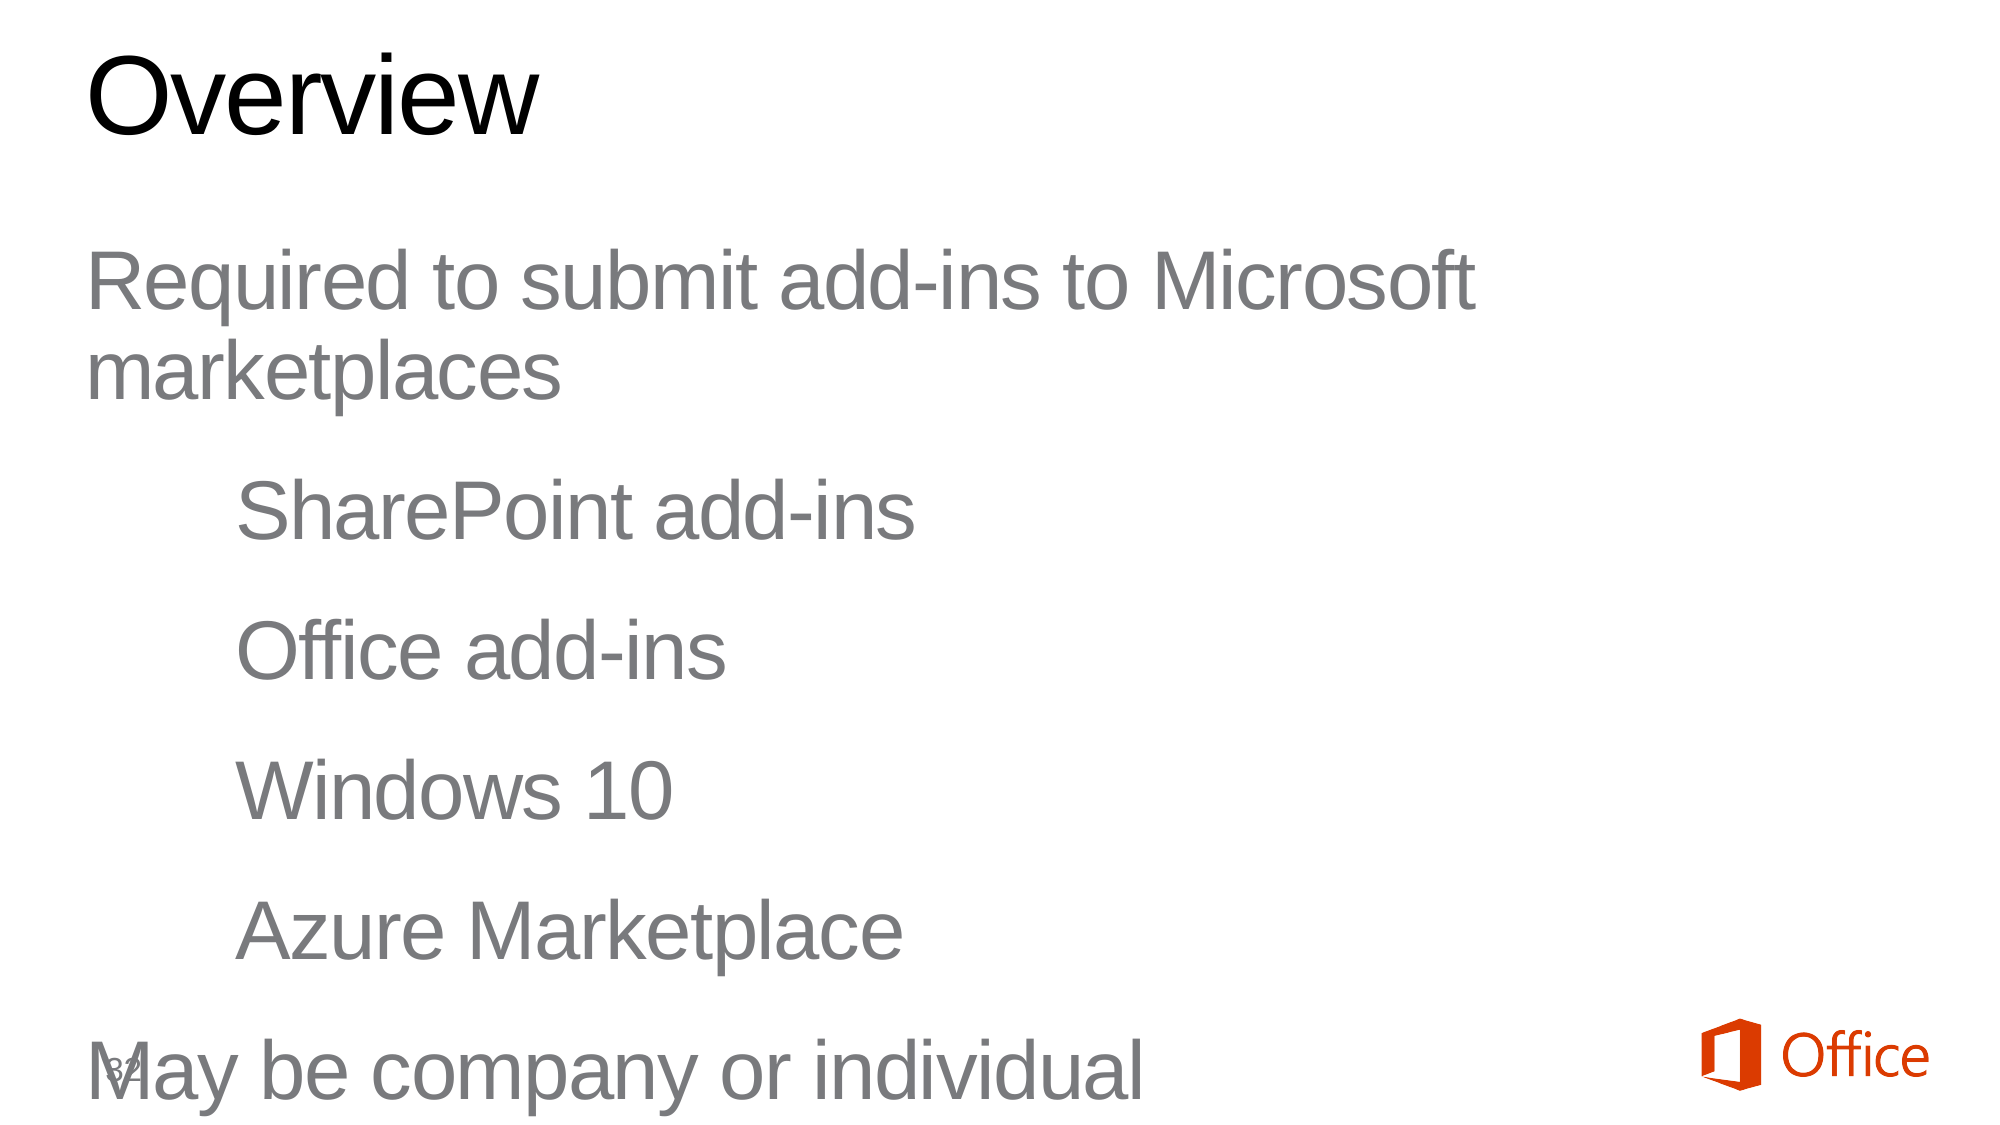

# Overview
Required to submit add-ins to Microsoft marketplaces
	SharePoint add-ins
	Office add-ins
	Windows 10
	Azure Marketplace
May be company or individual

32